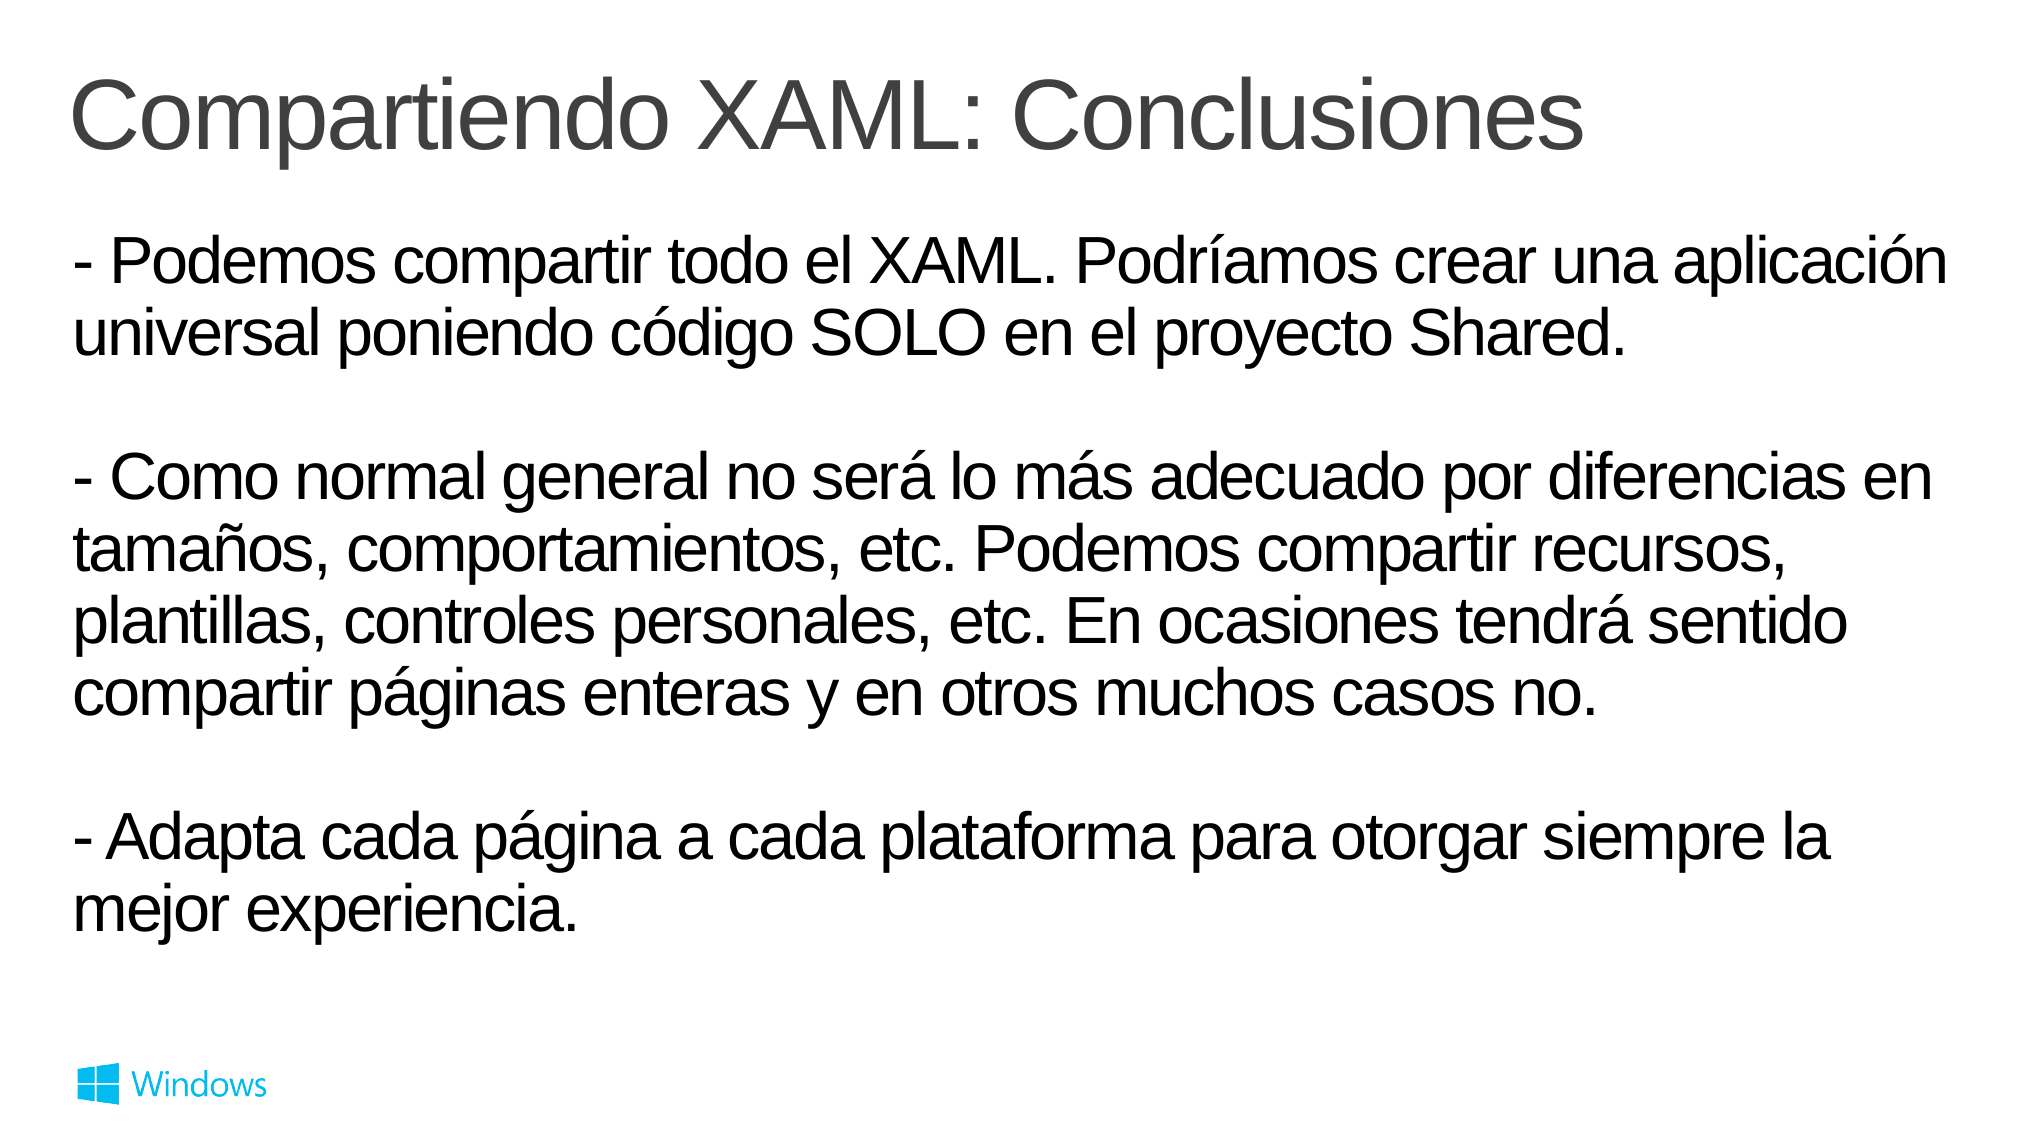

Compartiendo XAML: Conclusiones
# - Podemos compartir todo el XAML. Podríamos crear una aplicación universal poniendo código SOLO en el proyecto Shared. - Como normal general no será lo más adecuado por diferencias en tamaños, comportamientos, etc. Podemos compartir recursos, plantillas, controles personales, etc. En ocasiones tendrá sentido compartir páginas enteras y en otros muchos casos no. - Adapta cada página a cada plataforma para otorgar siempre la mejor experiencia.